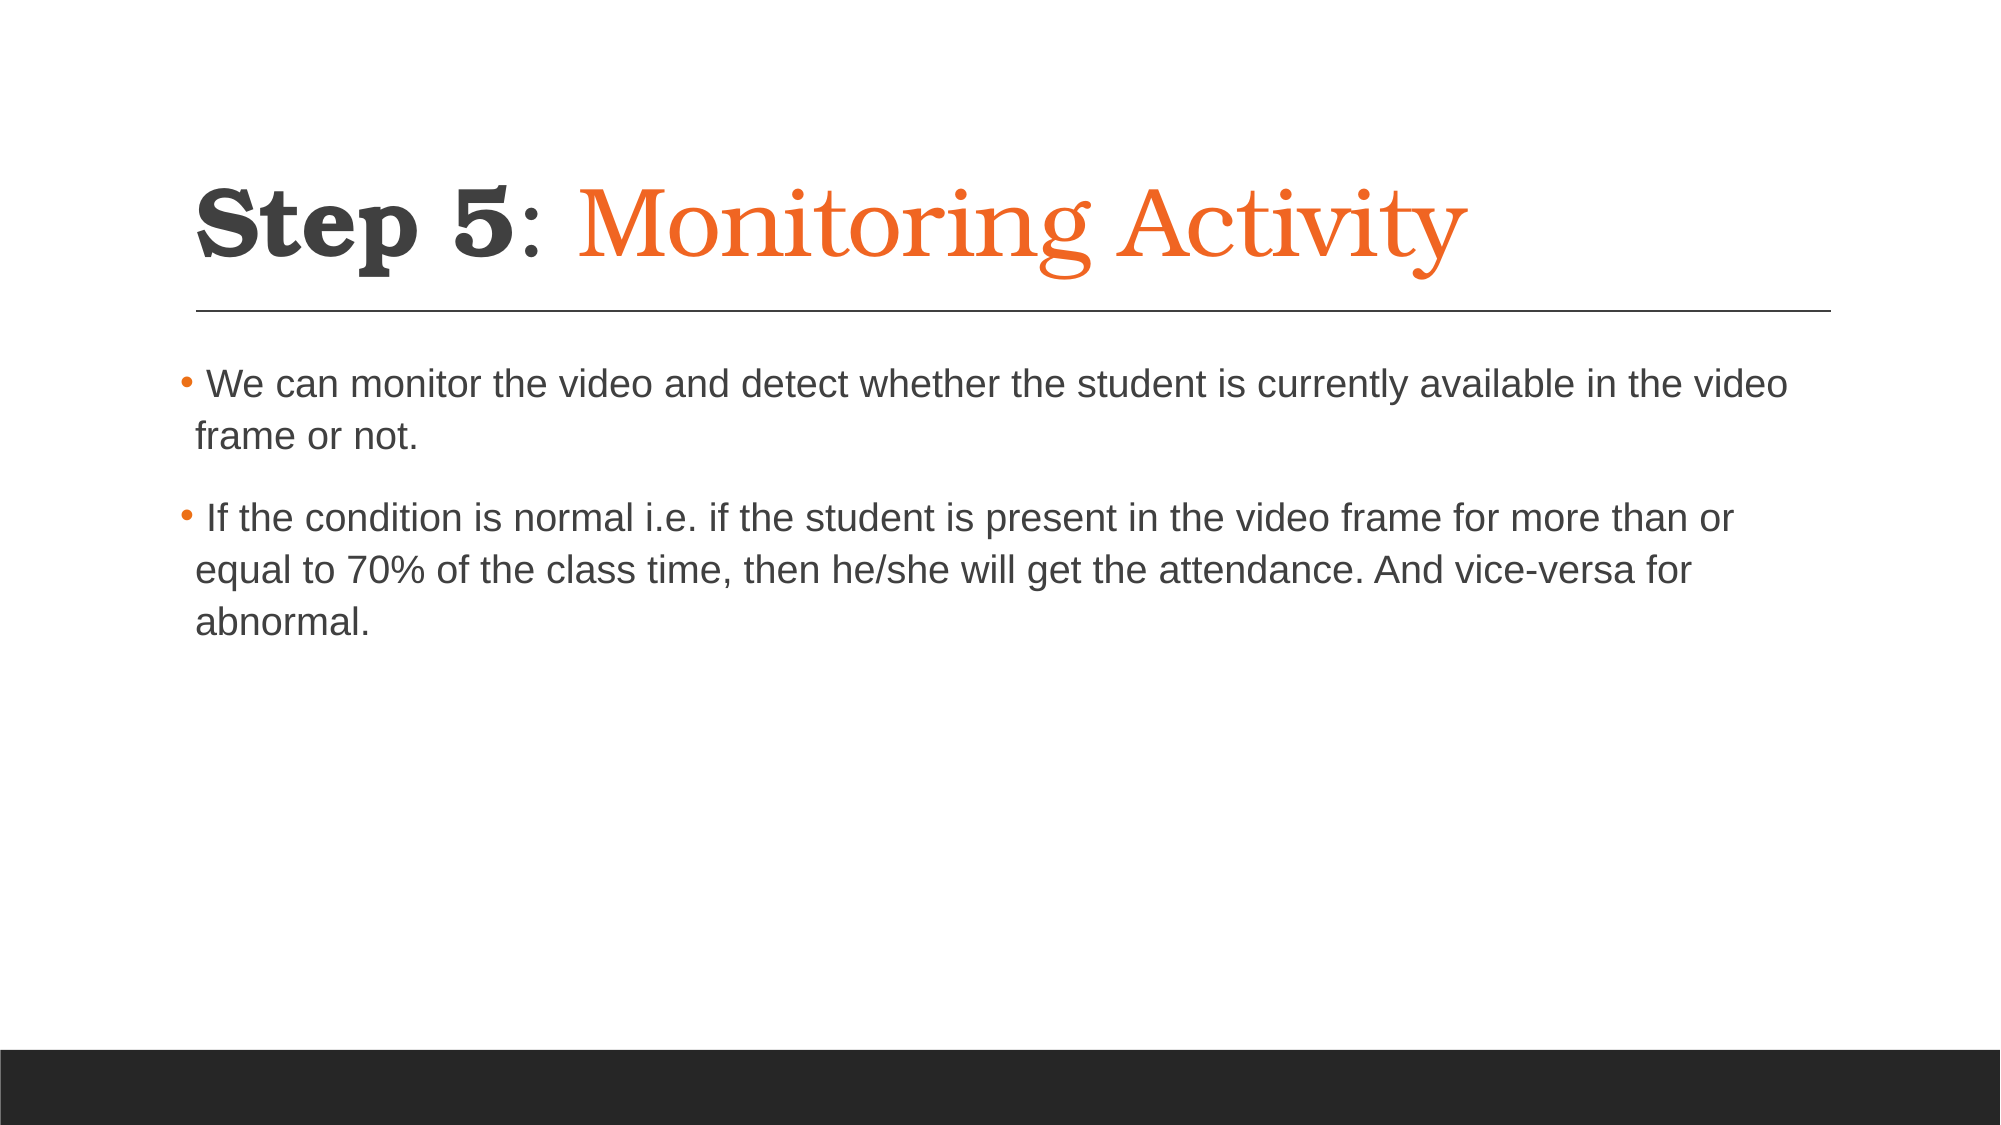

# Step 5: Monitoring Activity
 We can monitor the video and detect whether the student is currently available in the video frame or not.
 If the condition is normal i.e. if the student is present in the video frame for more than or equal to 70% of the class time, then he/she will get the attendance. And vice-versa for abnormal.